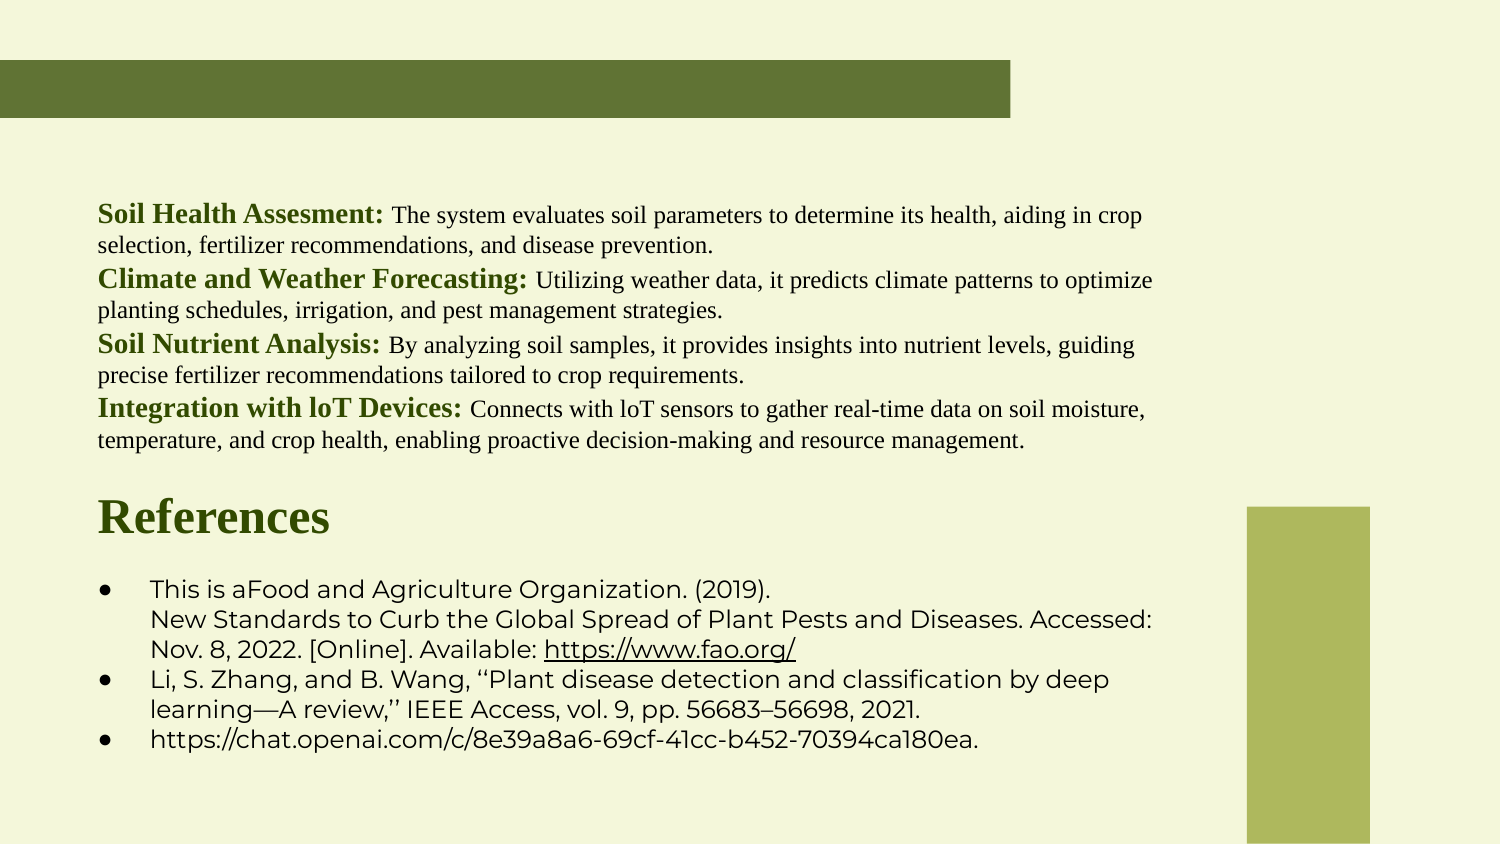

Soil Health Assesment: The system evaluates soil parameters to determine its health, aiding in crop selection, fertilizer recommendations, and disease prevention.
Climate and Weather Forecasting: Utilizing weather data, it predicts climate patterns to optimize planting schedules, irrigation, and pest management strategies.
Soil Nutrient Analysis: By analyzing soil samples, it provides insights into nutrient levels, guiding precise fertilizer recommendations tailored to crop requirements.
Integration with loT Devices: Connects with loT sensors to gather real-time data on soil moisture, temperature, and crop health, enabling proactive decision-making and resource management.

References

This is aFood and Agriculture Organization. (2019).
New Standards to Curb the Global Spread of Plant Pests and Diseases. Accessed: Nov. 8, 2022. [Online]. Available: https://www.fao.org/
Li, S. Zhang, and B. Wang, ‘‘Plant disease detection and classification by deep learning—A review,’’ IEEE Access, vol. 9, pp. 56683–56698, 2021.
https://chat.openai.com/c/8e39a8a6-69cf-41cc-b452-70394ca180ea.